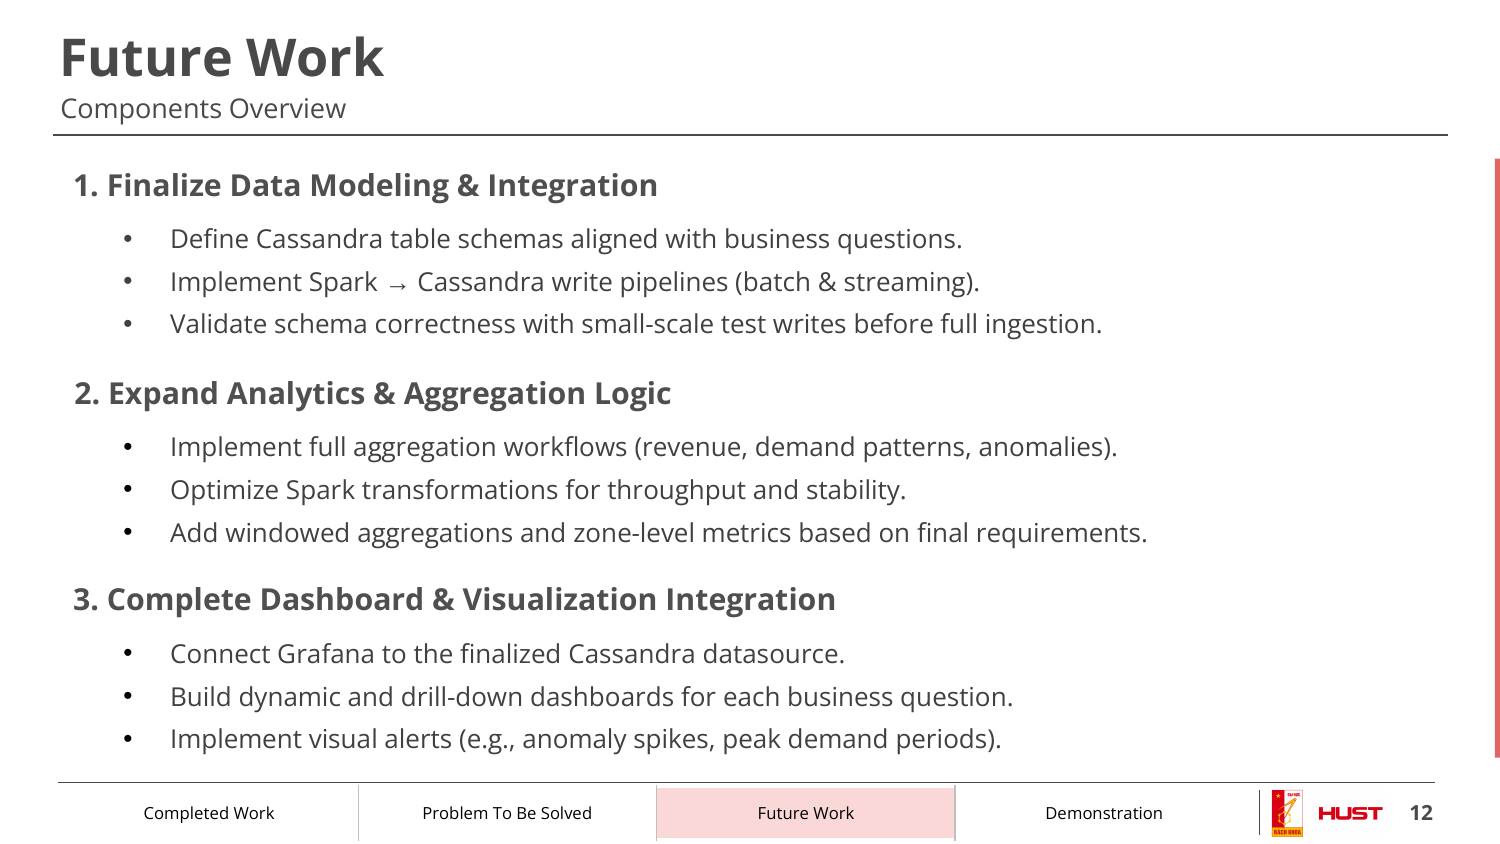

# Components Overview
1. Finalize Data Modeling & Integration
Define Cassandra table schemas aligned with business questions.
Implement Spark → Cassandra write pipelines (batch & streaming).
Validate schema correctness with small-scale test writes before full ingestion.
2. Expand Analytics & Aggregation Logic
Implement full aggregation workflows (revenue, demand patterns, anomalies).
Optimize Spark transformations for throughput and stability.
Add windowed aggregations and zone-level metrics based on final requirements.
3. Complete Dashboard & Visualization Integration
Connect Grafana to the finalized Cassandra datasource.
Build dynamic and drill-down dashboards for each business question.
Implement visual alerts (e.g., anomaly spikes, peak demand periods).